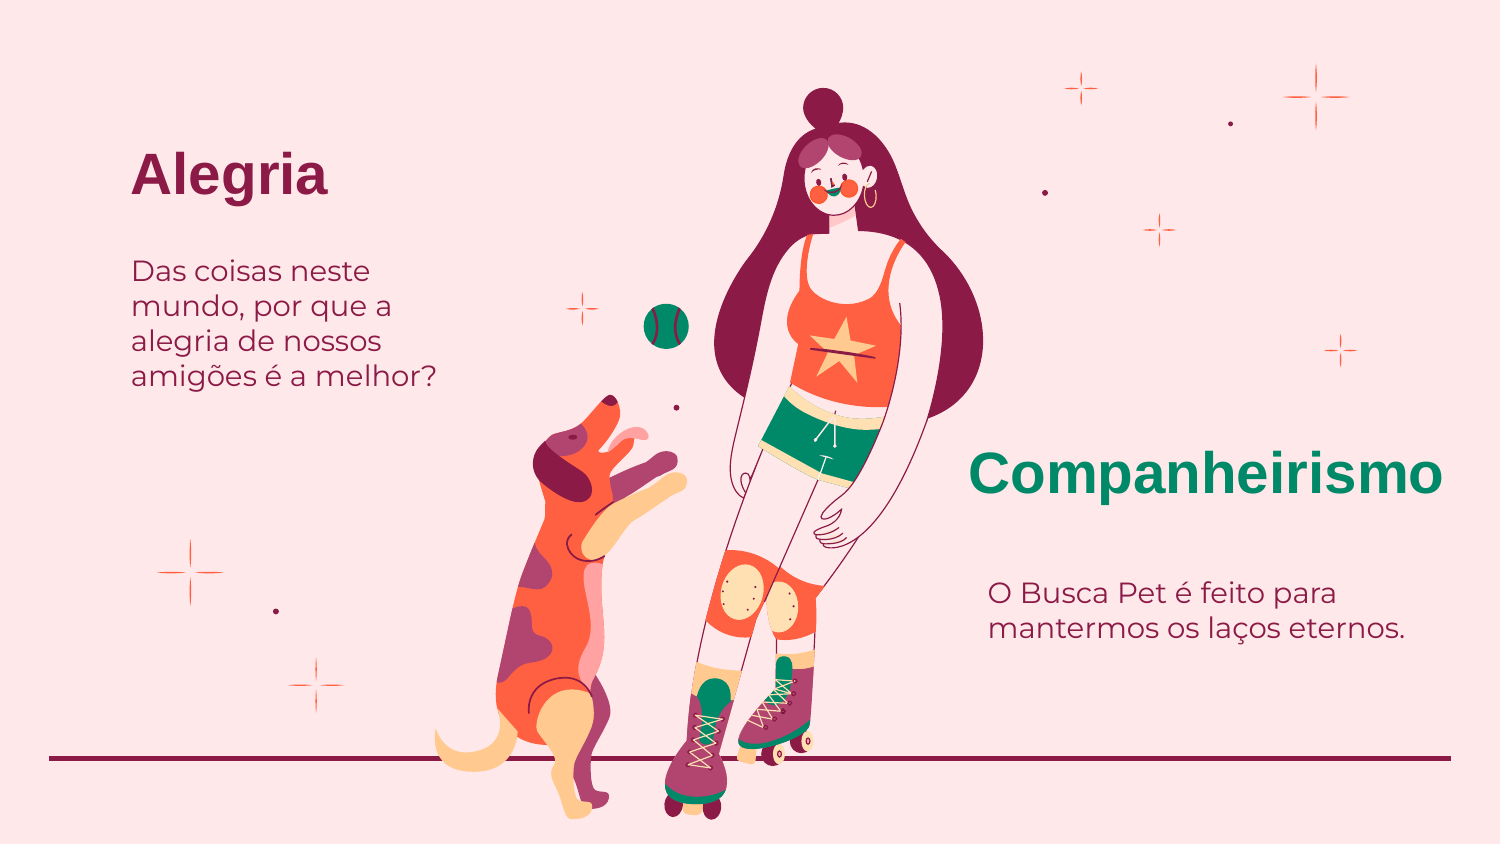

# Alegria

Das coisas neste mundo, por que a alegria de nossos amigões é a melhor?

Companheirismo
O Busca Pet é feito para mantermos os laços eternos.